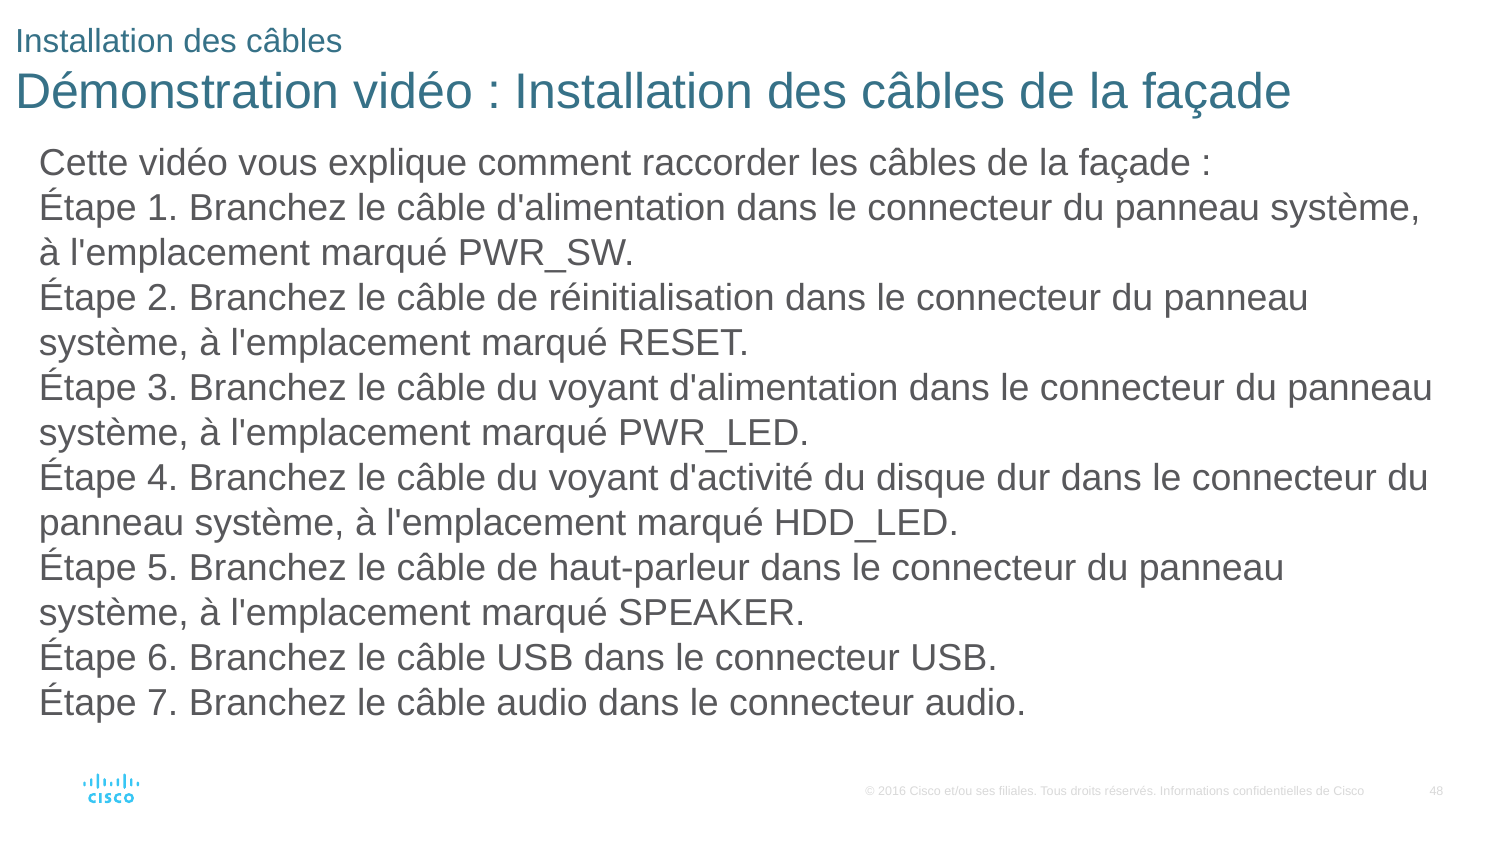

# Installation des câbles Démonstration vidéo : Installation des câbles de la façade
Cette vidéo vous explique comment raccorder les câbles de la façade :
Étape 1. Branchez le câble d'alimentation dans le connecteur du panneau système, à l'emplacement marqué PWR_SW.
Étape 2. Branchez le câble de réinitialisation dans le connecteur du panneau système, à l'emplacement marqué RESET.
Étape 3. Branchez le câble du voyant d'alimentation dans le connecteur du panneau système, à l'emplacement marqué PWR_LED.
Étape 4. Branchez le câble du voyant d'activité du disque dur dans le connecteur du panneau système, à l'emplacement marqué HDD_LED.
Étape 5. Branchez le câble de haut-parleur dans le connecteur du panneau système, à l'emplacement marqué SPEAKER.
Étape 6. Branchez le câble USB dans le connecteur USB.
Étape 7. Branchez le câble audio dans le connecteur audio.